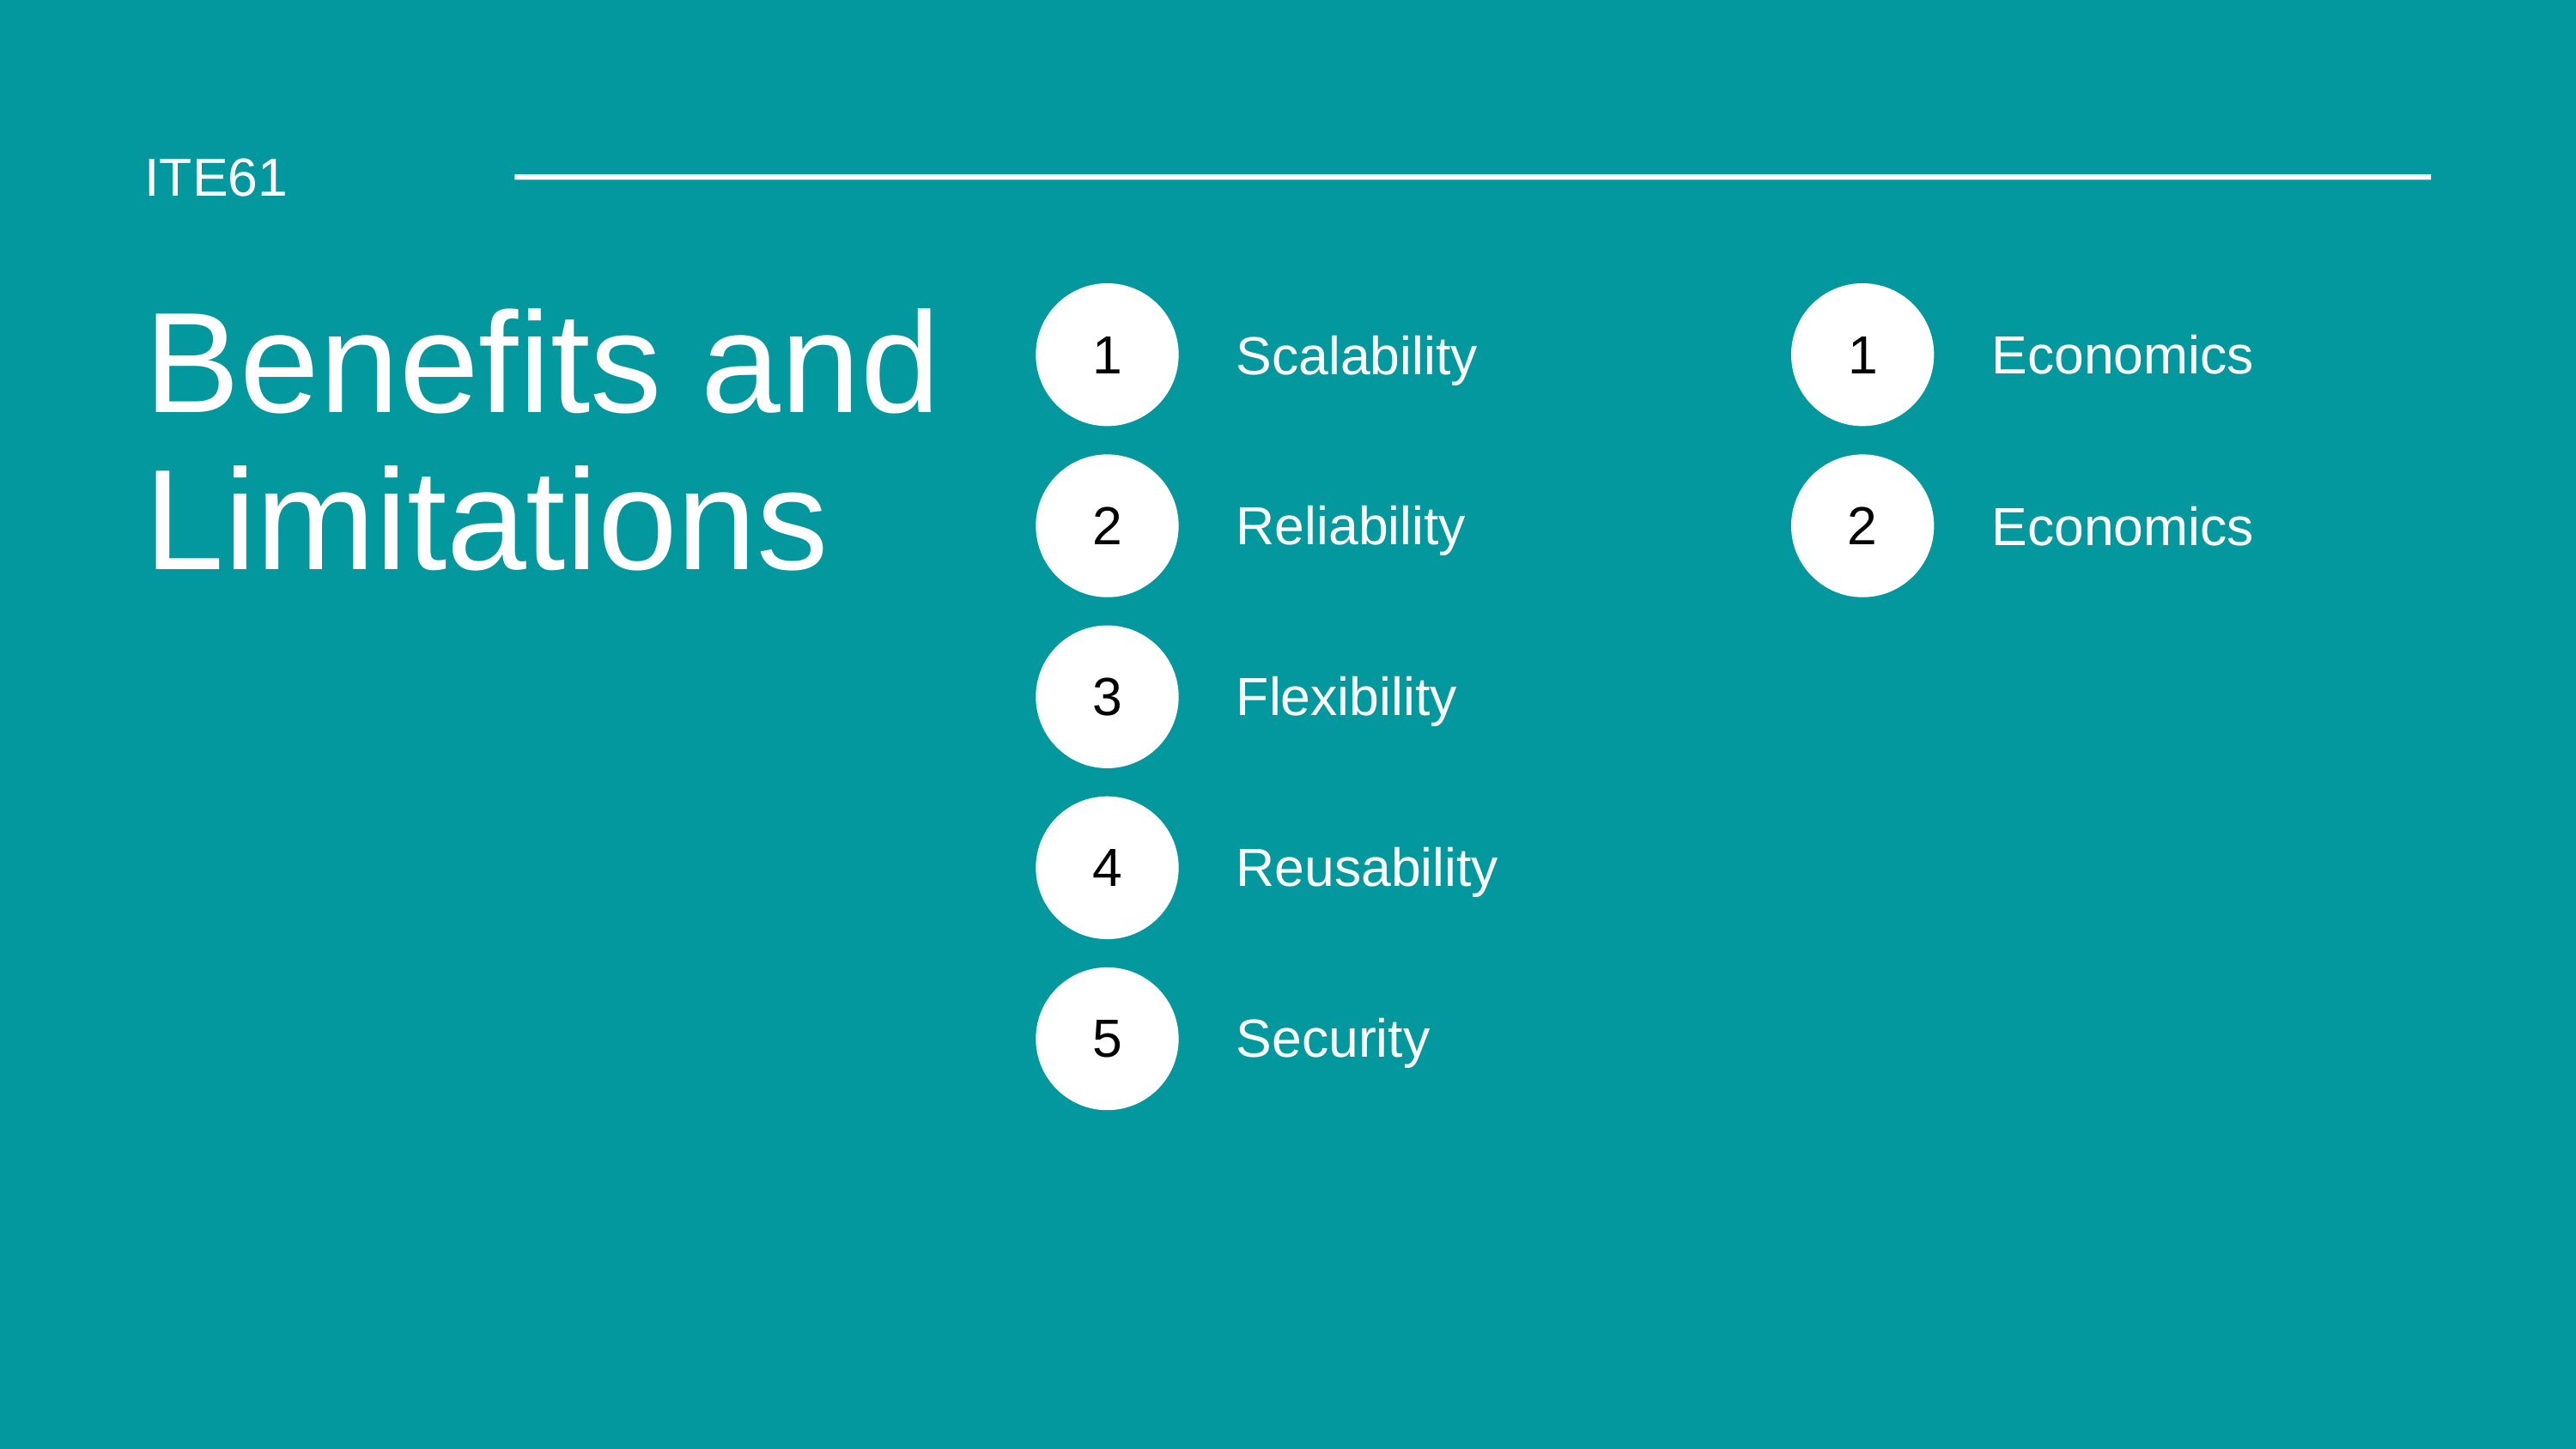

ITE61

Benefits and Limitations

1
1
Economics
Scalability

2
Reliability
2
Economics

3
Flexibility

Reusability
4

5
Security